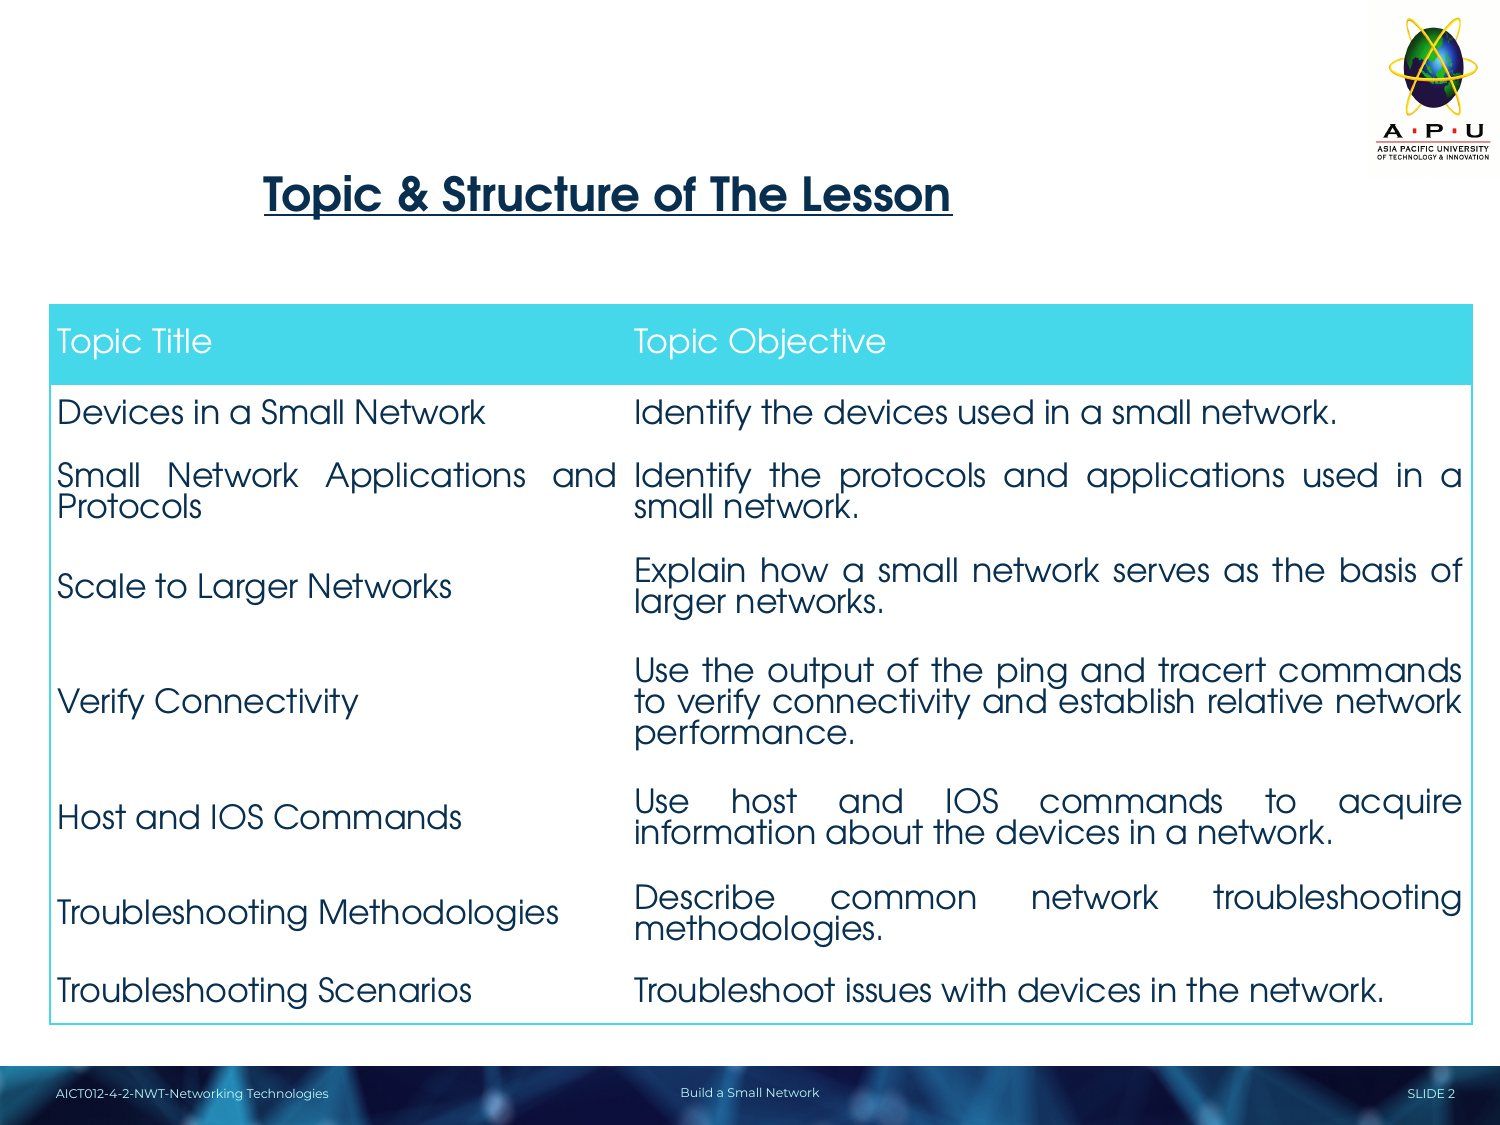

# Topic & Structure of The Lesson
| Topic Title | Topic Objective |
| --- | --- |
| Devices in a Small Network | Identify the devices used in a small network. |
| Small Network Applications and Protocols | Identify the protocols and applications used in a small network. |
| Scale to Larger Networks | Explain how a small network serves as the basis of larger networks. |
| Verify Connectivity | Use the output of the ping and tracert commands to verify connectivity and establish relative network performance. |
| Host and IOS Commands | Use host and IOS commands to acquire information about the devices in a network. |
| Troubleshooting Methodologies | Describe common network troubleshooting methodologies. |
| Troubleshooting Scenarios | Troubleshoot issues with devices in the network. |